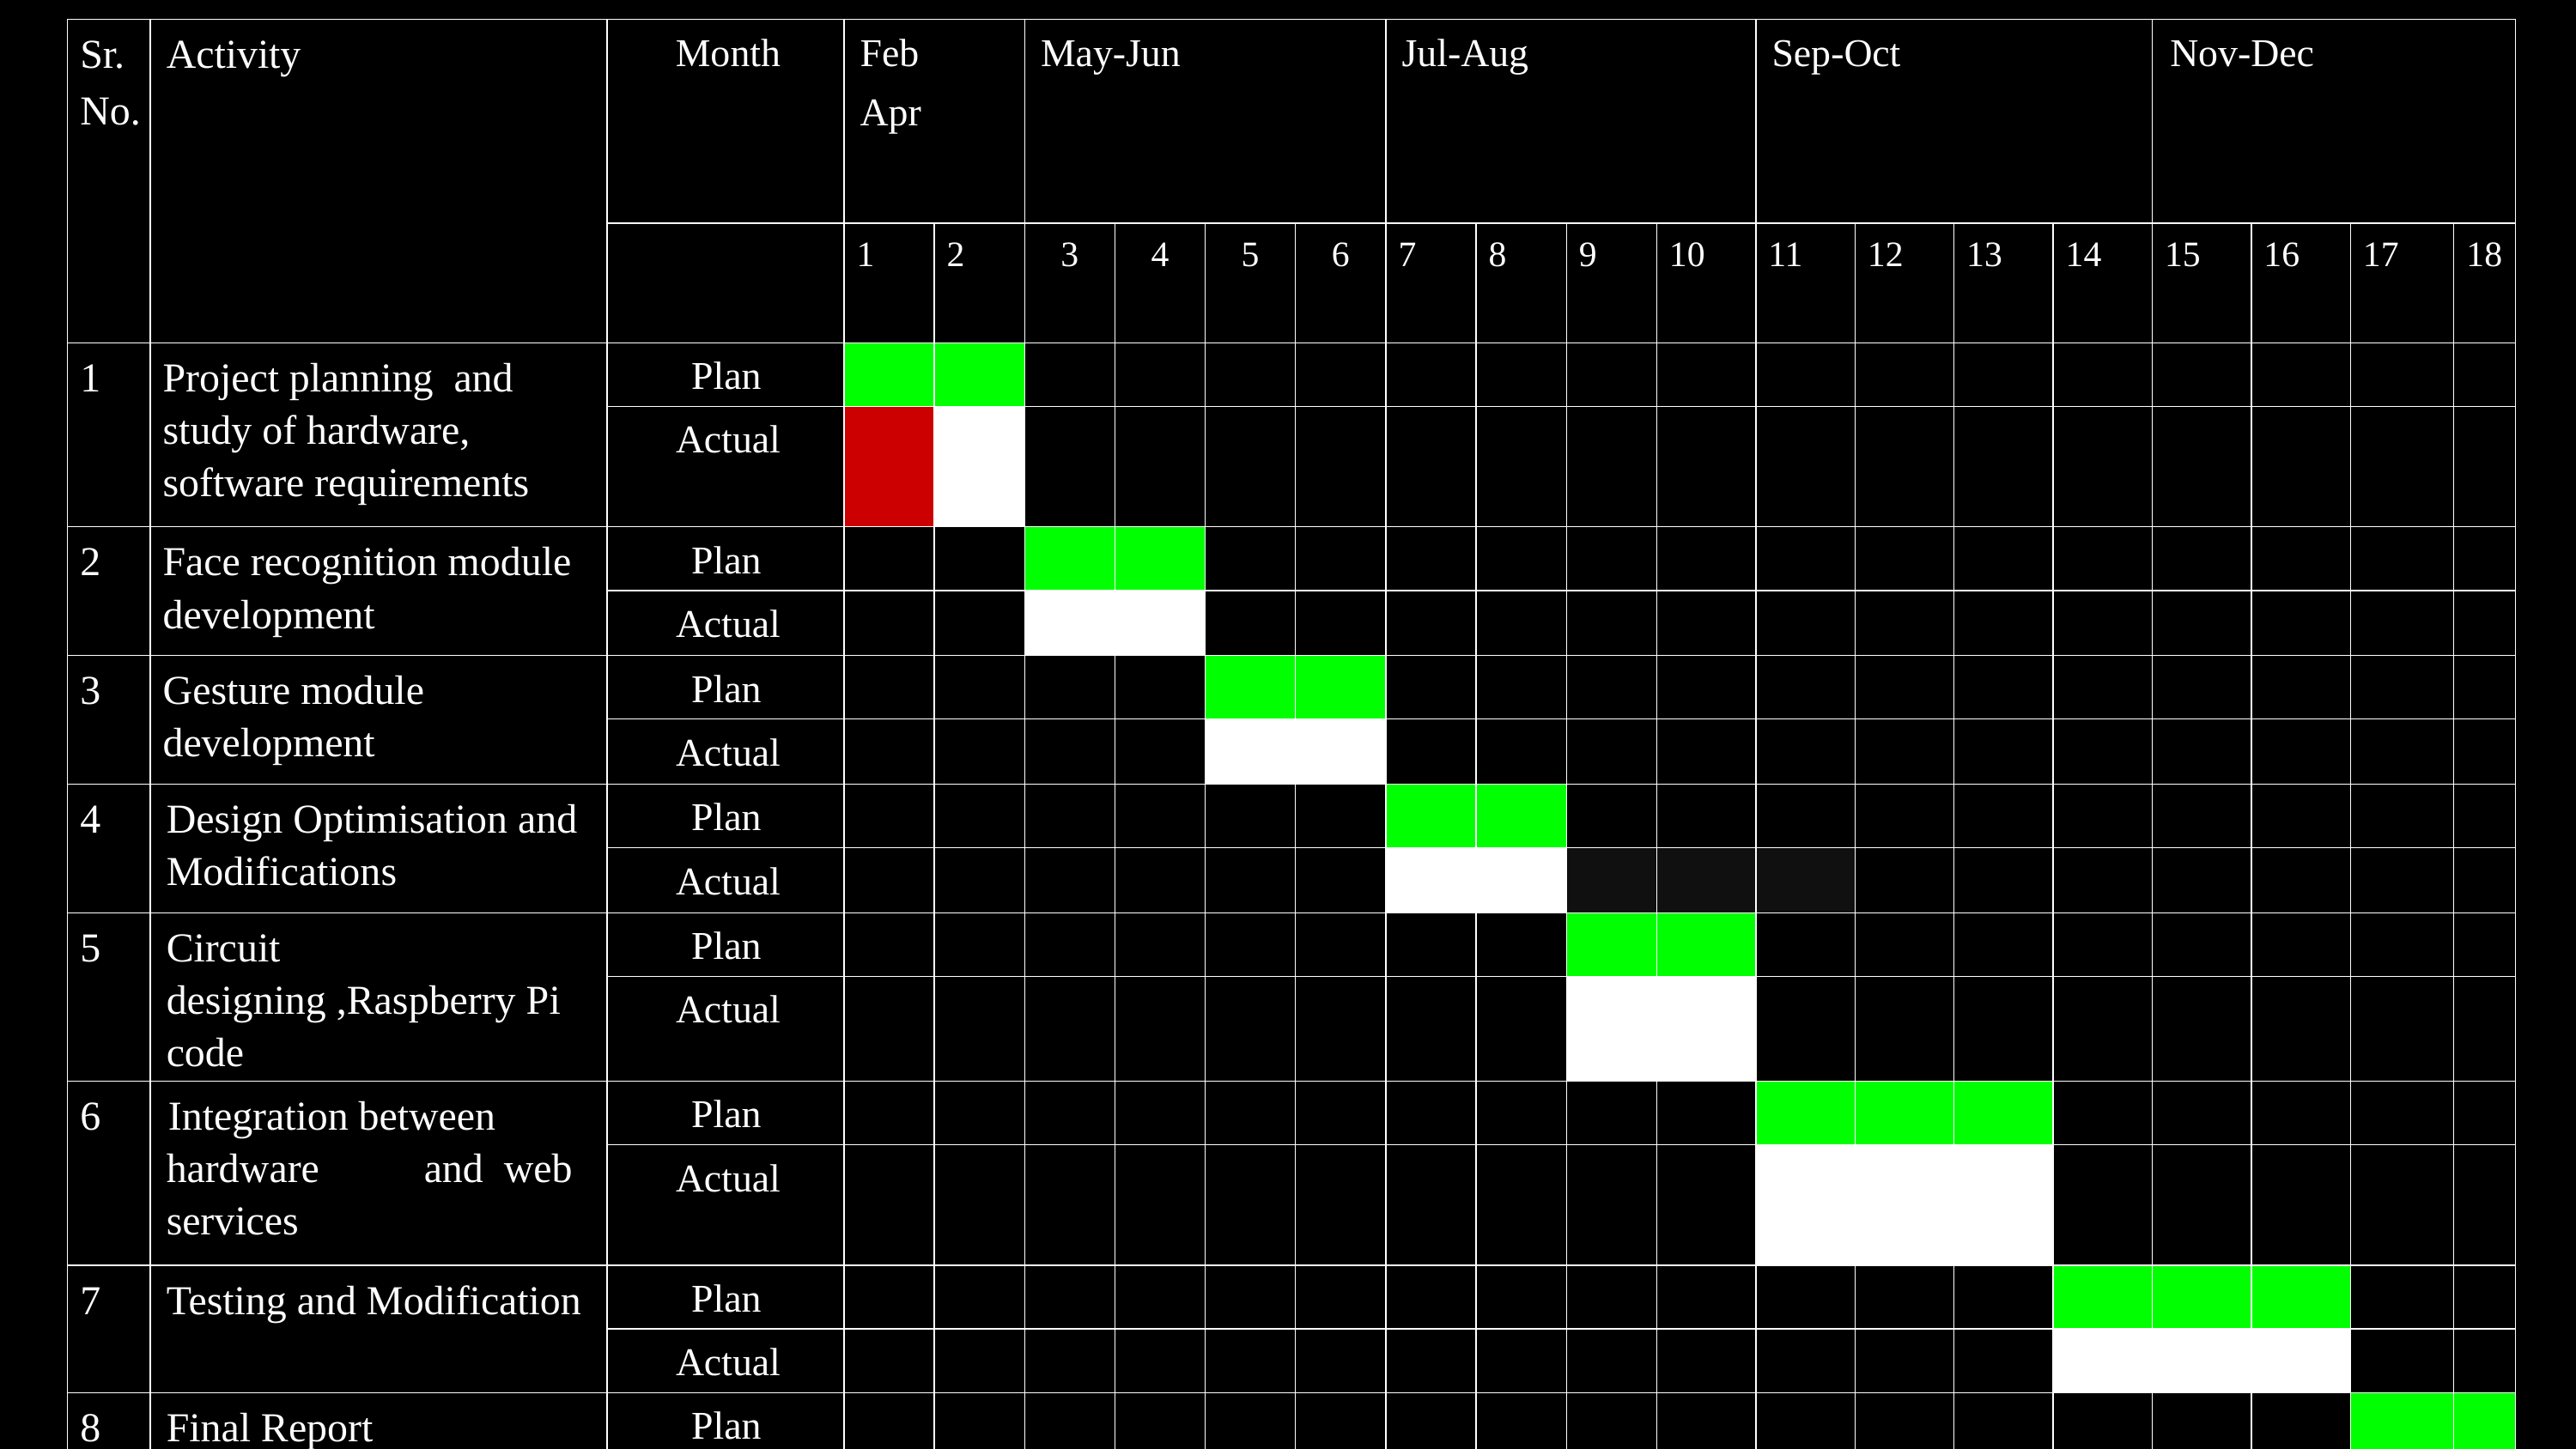

| Sr. No. | Activity | Month | Feb Apr |  | May-Jun |  |  |  | Jul-Aug |  |  |  | Sep-Oct |  |  |  | Nov-Dec |  |  |  |
| --- | --- | --- | --- | --- | --- | --- | --- | --- | --- | --- | --- | --- | --- | --- | --- | --- | --- | --- | --- | --- |
|  |  |  | 1 | 2 | 3 | 4 | 5 | 6 | 7 | 8 | 9 | 10 | 11 | 12 | 13 | 14 | 15 | 16 | 17 | 18 |
| 1 | Project planning and study of hardware, software requirements | Plan |  |  |  |  |  |  |  |  |  |  |  |  |  |  |  |  |  |  |
|  |  | Actual |  |  |  |  |  |  |  |  |  |  |  |  |  |  |  |  |  |  |
| 2 | Face recognition module development | Plan |  |  |  |  |  |  |  |  |  |  |  |  |  |  |  |  |  |  |
|  |  | Actual |  |  |  |  |  |  |  |  |  |  |  |  |  |  |  |  |  |  |
| 3 | Gesture module development | Plan |  |  |  |  |  |  |  |  |  |  |  |  |  |  |  |  |  |  |
|  |  | Actual |  |  |  |  |  |  |  |  |  |  |  |  |  |  |  |  |  |  |
| 4 | Design Optimisation and Modifications | Plan |  |  |  |  |  |  |  |  |  |  |  |  |  |  |  |  |  |  |
|  |  | Actual |  |  |  |  |  |  |  |  |  |  |  |  |  |  |  |  |  |  |
| 5 | Circuit designing ,Raspberry Pi code | Plan |  |  |  |  |  |  |  |  |  |  |  |  |  |  |  |  |  |  |
|  |  | Actual |  |  |  |  |  |  |  |  |  |  |  |  |  |  |  |  |  |  |
| 6 | Integration between hardware and web services | Plan |  |  |  |  |  |  |  |  |  |  |  |  |  |  |  |  |  |  |
|  |  | Actual |  |  |  |  |  |  |  |  |  |  |  |  |  |  |  |  |  |  |
| 7 | Testing and Modification | Plan |  |  |  |  |  |  |  |  |  |  |  |  |  |  |  |  |  |  |
|  |  | Actual |  |  |  |  |  |  |  |  |  |  |  |  |  |  |  |  |  |  |
| 8 | Final Report | Plan |  |  |  |  |  |  |  |  |  |  |  |  |  |  |  |  |  |  |
|  |  | Actual |  |  |  |  |  |  |  |  |  |  |  |  |  |  |  |  |  |  |